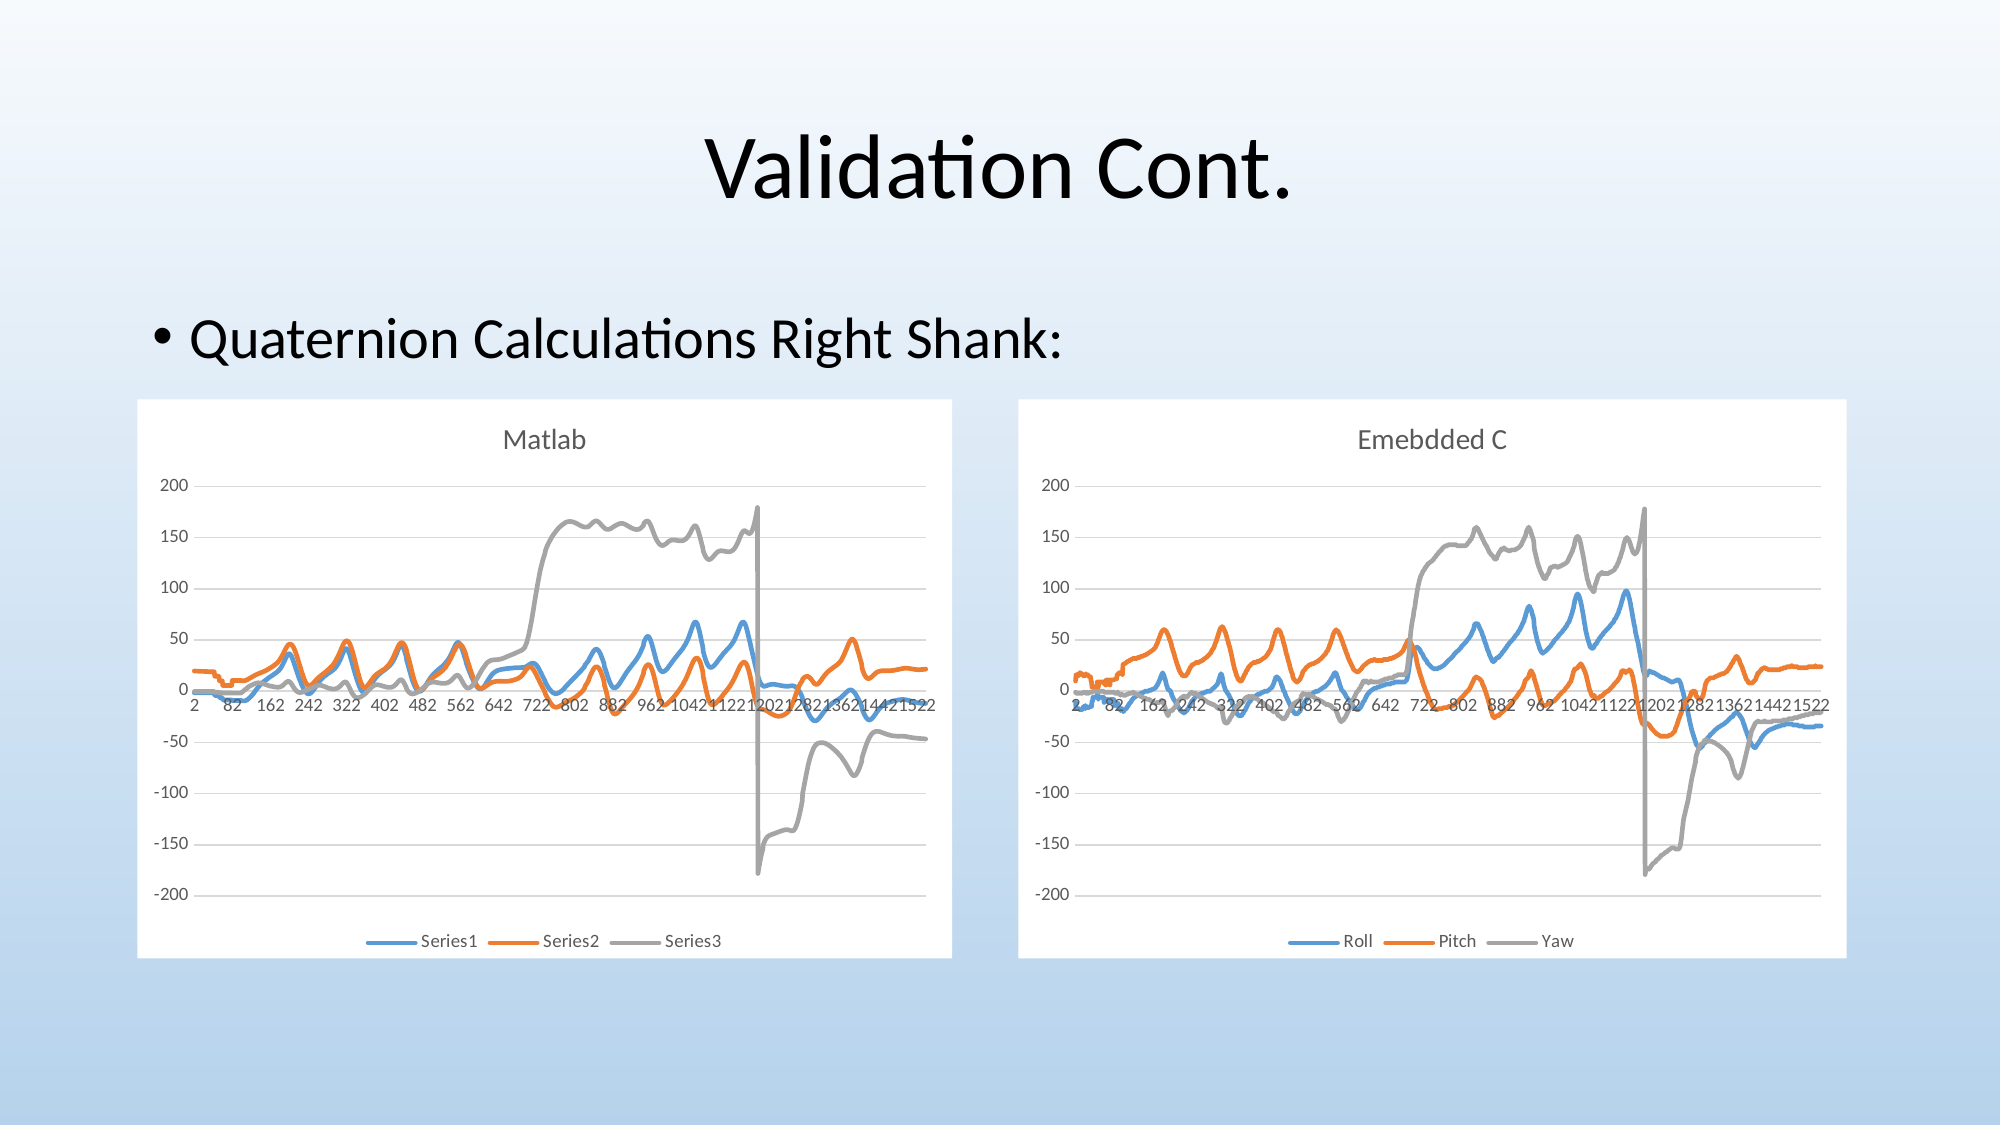

# Validation Cont.
Quaternion Calculations Right Shank:

### Chart: Matlab

| Category |  |  |  |
|---|---|---|---|

### Chart: Emebdded C

| Category |  |  |  |
|---|---|---|---|